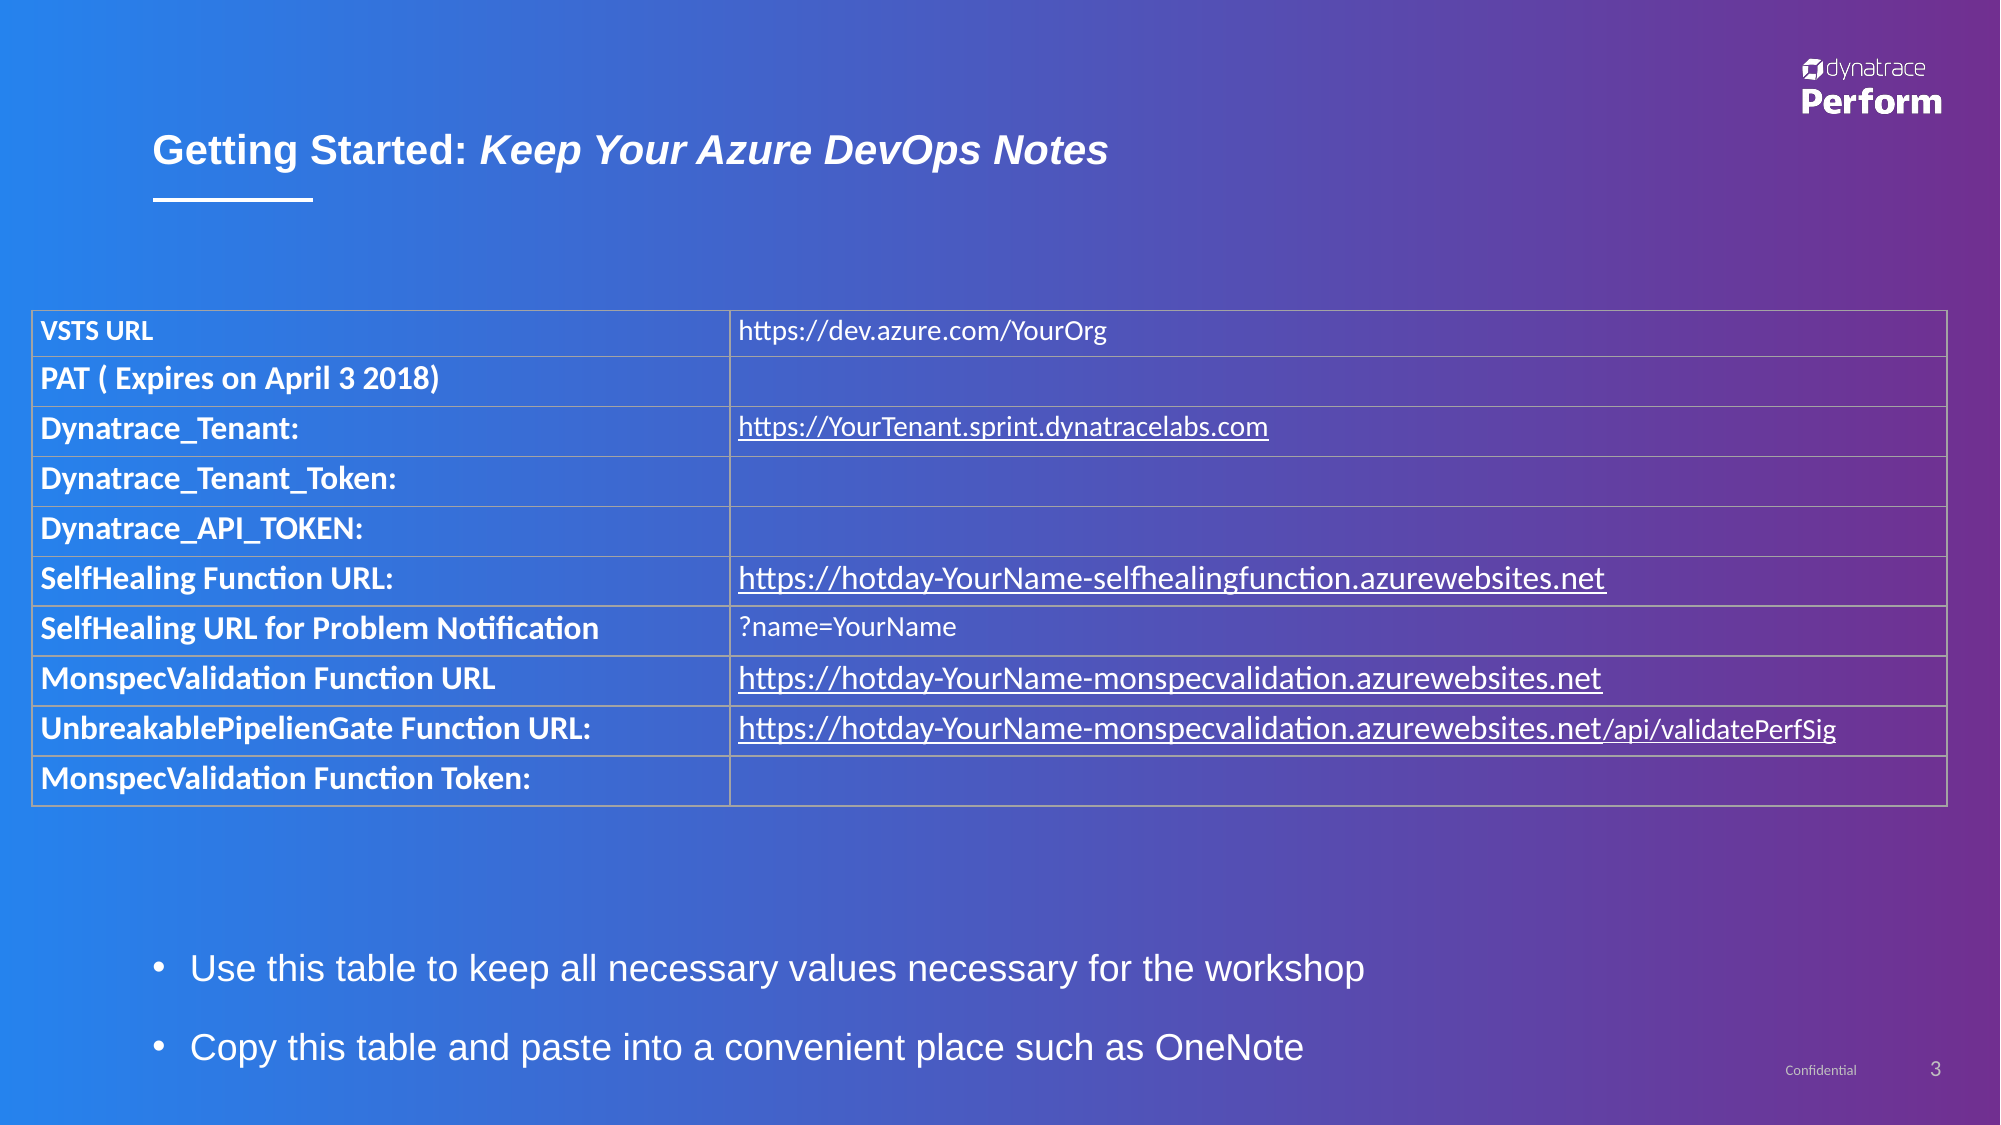

# Getting Started: Keep Your Azure DevOps Notes
| VSTS URL | https://dev.azure.com/YourOrg |
| --- | --- |
| PAT ( Expires on April 3 2018) |  |
| Dynatrace\_Tenant: | https://YourTenant.sprint.dynatracelabs.com |
| Dynatrace\_Tenant\_Token: |  |
| Dynatrace\_API\_TOKEN: |  |
| SelfHealing Function URL: | https://hotday-YourName-selfhealingfunction.azurewebsites.net |
| SelfHealing URL for Problem Notification | ?name=YourName |
| MonspecValidation Function URL | https://hotday-YourName-monspecvalidation.azurewebsites.net |
| UnbreakablePipelienGate Function URL: | https://hotday-YourName-monspecvalidation.azurewebsites.net/api/validatePerfSig |
| MonspecValidation Function Token: |  |
Use this table to keep all necessary values necessary for the workshop
Copy this table and paste into a convenient place such as OneNote